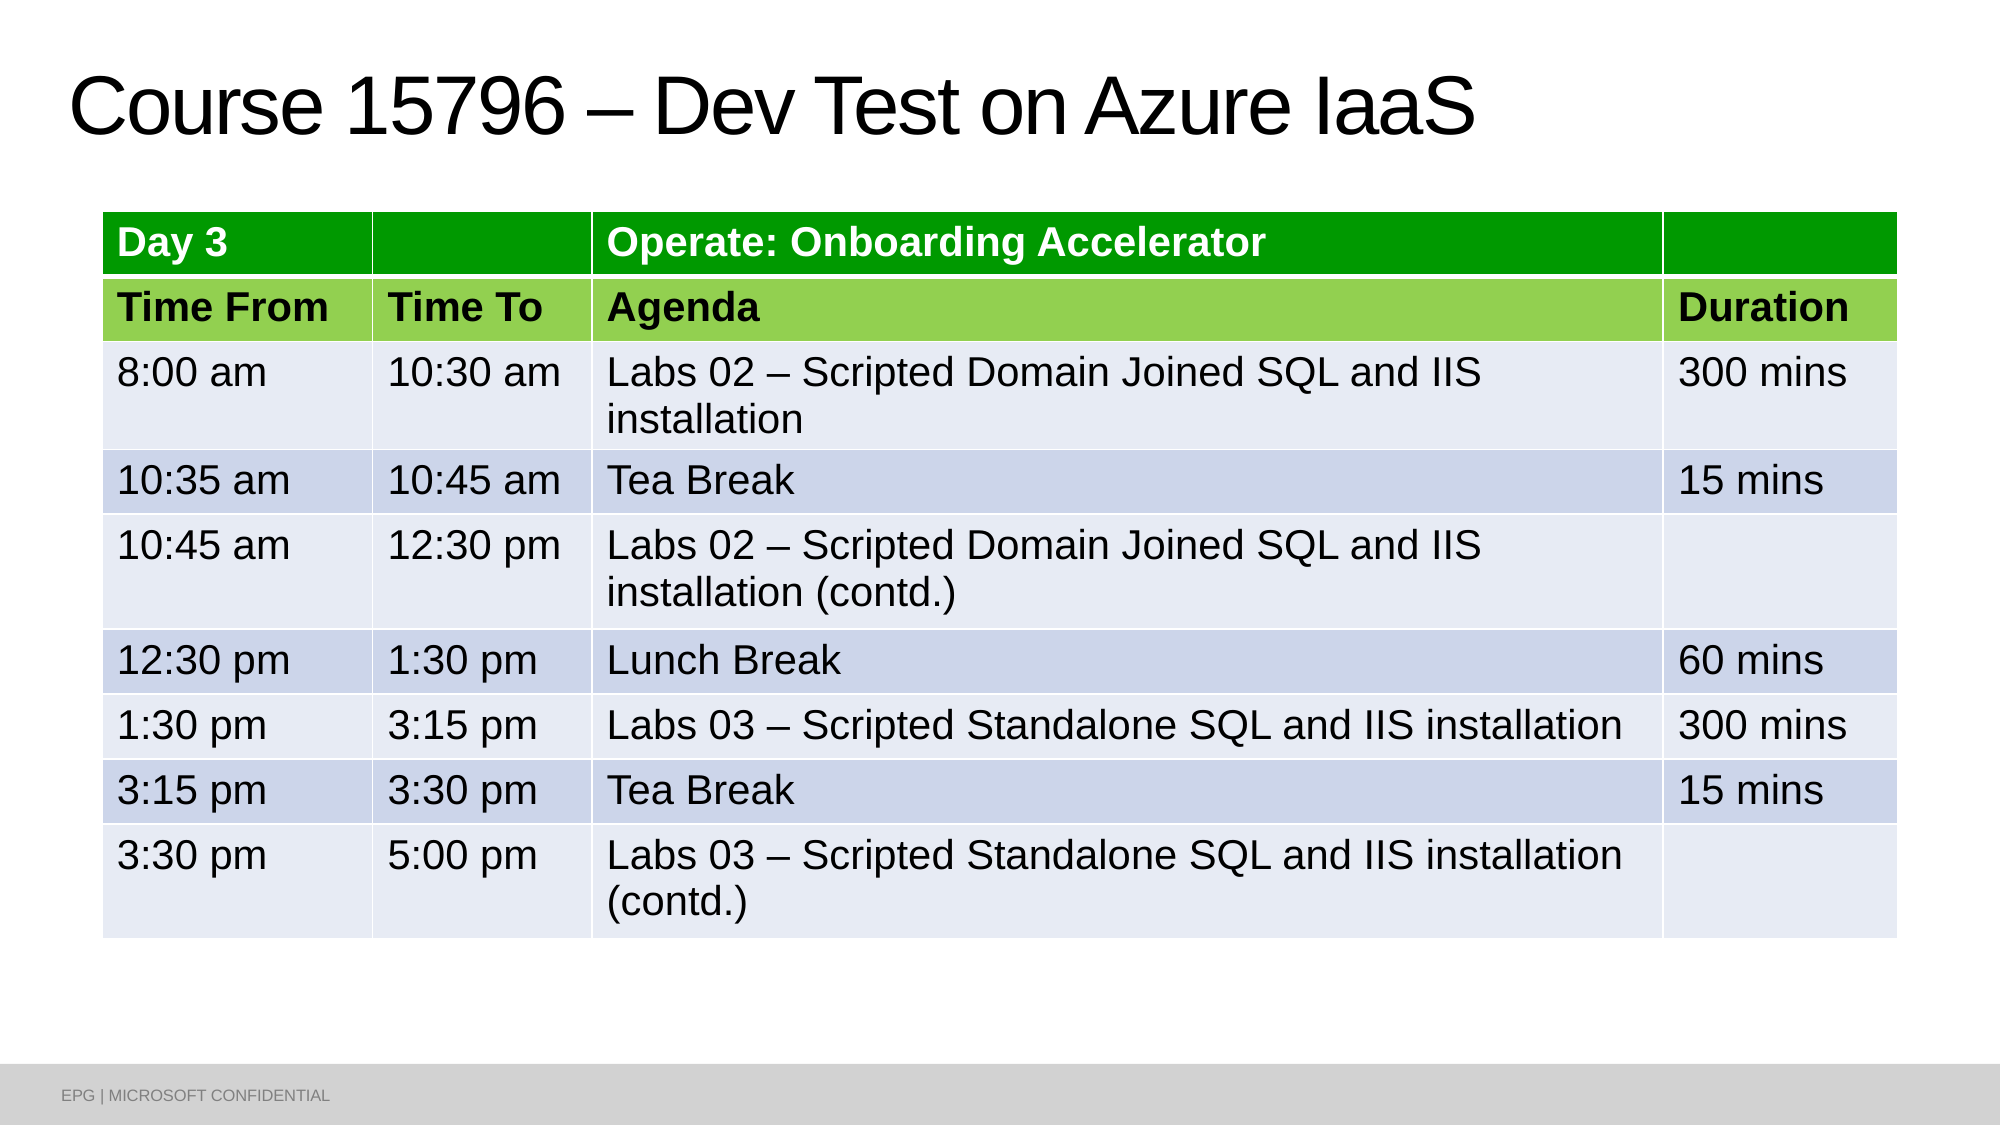

# Course 15796 – Dev Test on Azure IaaS
| Day 3 |  | Operate: Onboarding Accelerator |  |
| --- | --- | --- | --- |
| Time From | Time To | Agenda | Duration |
| 8:00 am | 10:30 am | Labs 02 – Scripted Domain Joined SQL and IIS installation | 300 mins |
| 10:35 am | 10:45 am | Tea Break | 15 mins |
| 10:45 am | 12:30 pm | Labs 02 – Scripted Domain Joined SQL and IIS installation (contd.) |  |
| 12:30 pm | 1:30 pm | Lunch Break | 60 mins |
| 1:30 pm | 3:15 pm | Labs 03 – Scripted Standalone SQL and IIS installation | 300 mins |
| 3:15 pm | 3:30 pm | Tea Break | 15 mins |
| 3:30 pm | 5:00 pm | Labs 03 – Scripted Standalone SQL and IIS installation (contd.) |  |